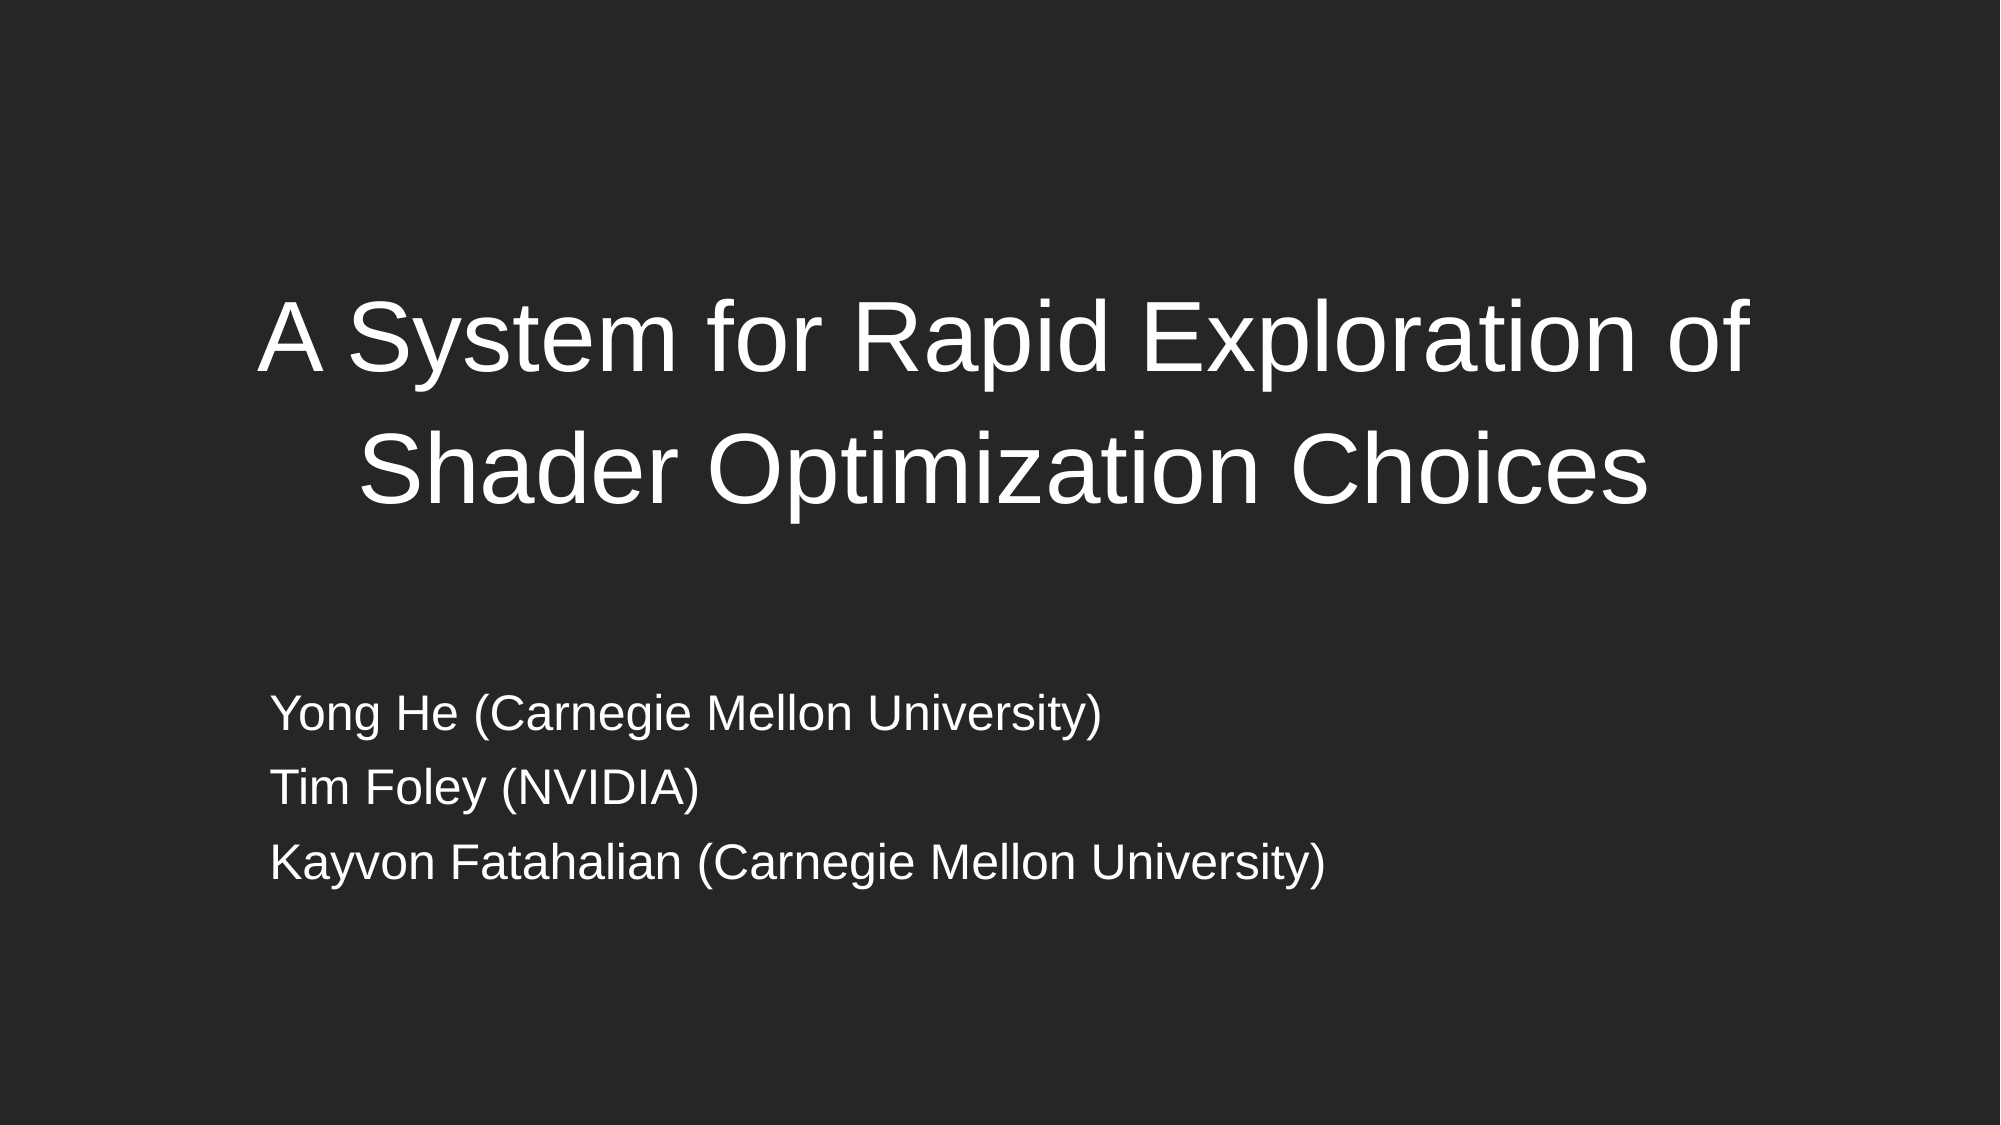

# A System for Rapid Exploration of Shader Optimization Choices
Yong He (Carnegie Mellon University)
Tim Foley (NVIDIA)
Kayvon Fatahalian (Carnegie Mellon University)
1